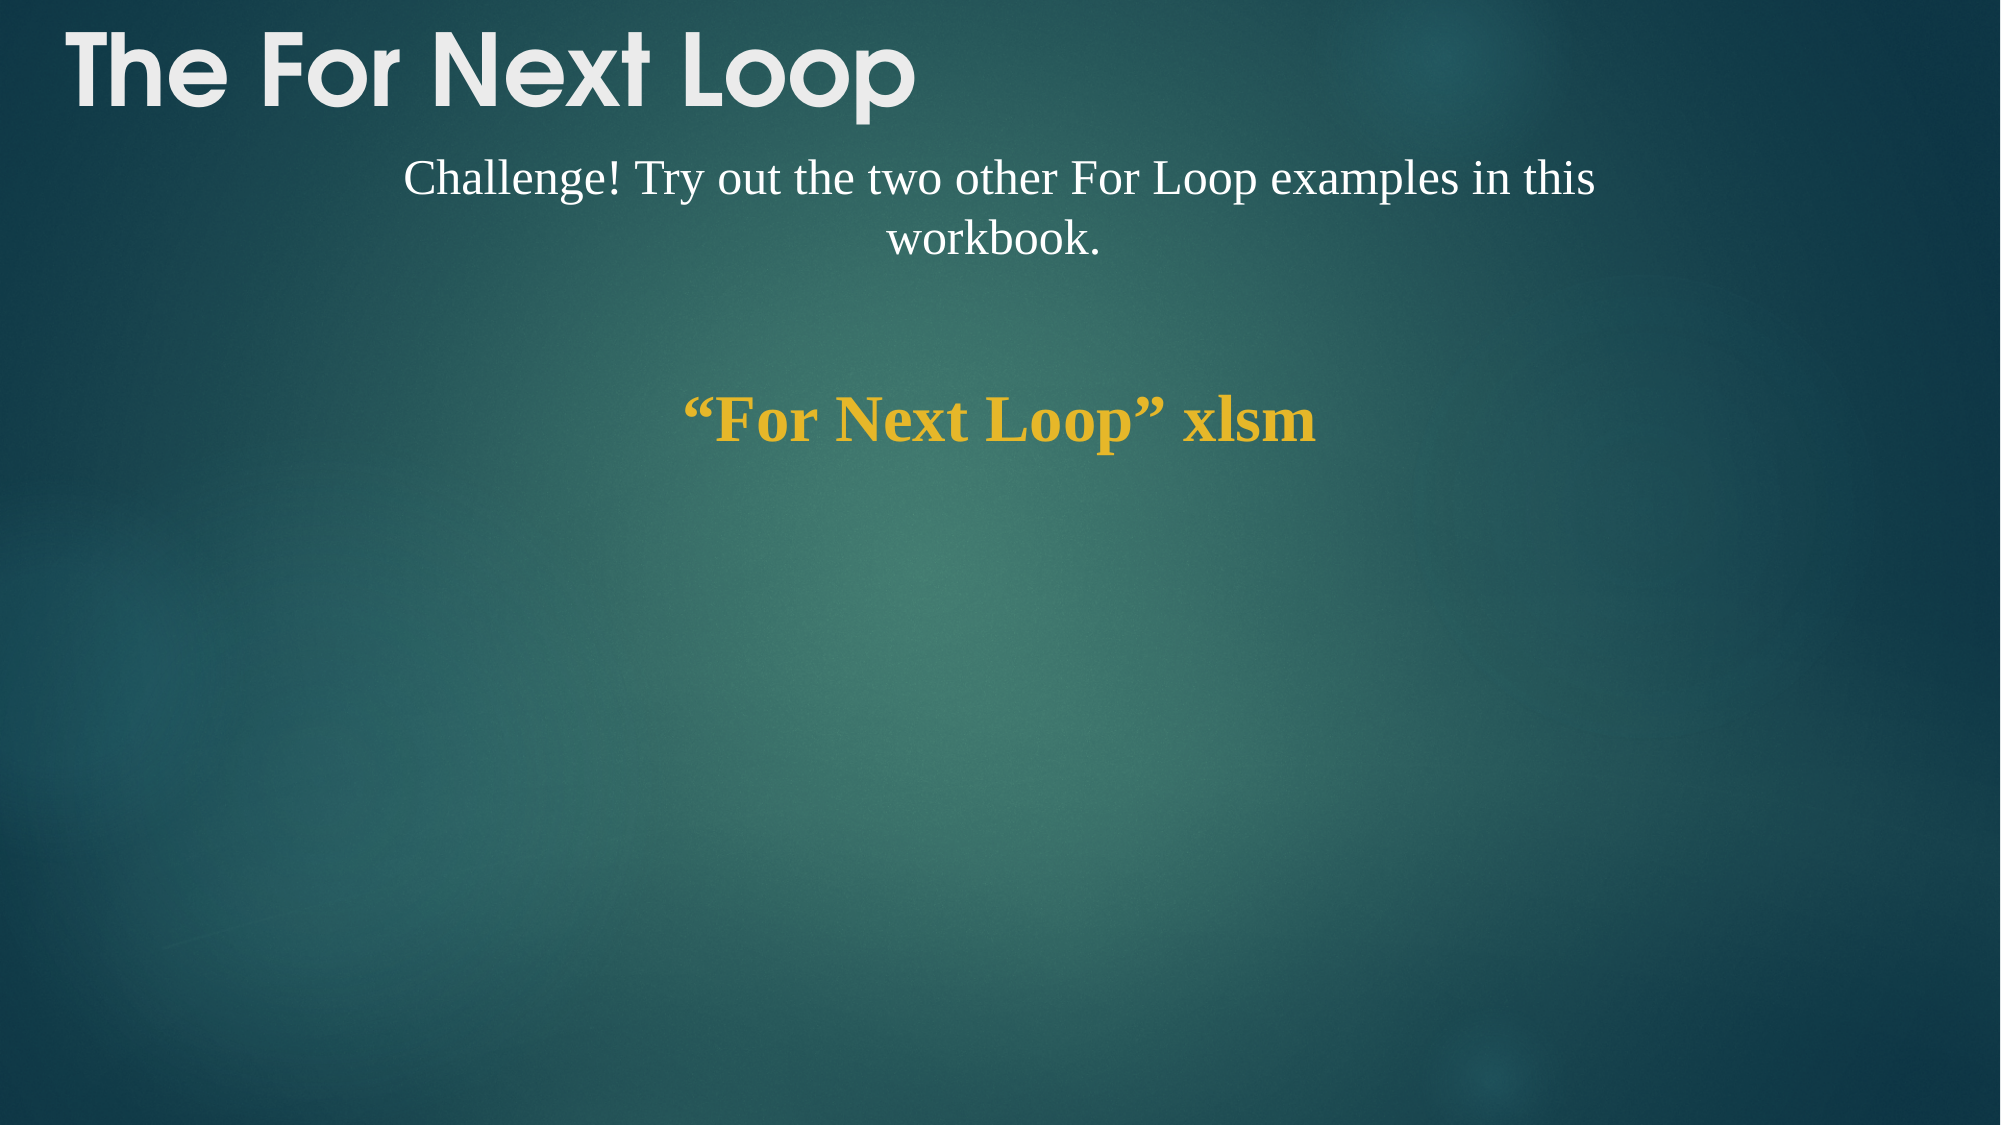

# The For Next Loop
Challenge! Try out the two other For Loop examples in this workbook.
“For Next Loop” xlsm